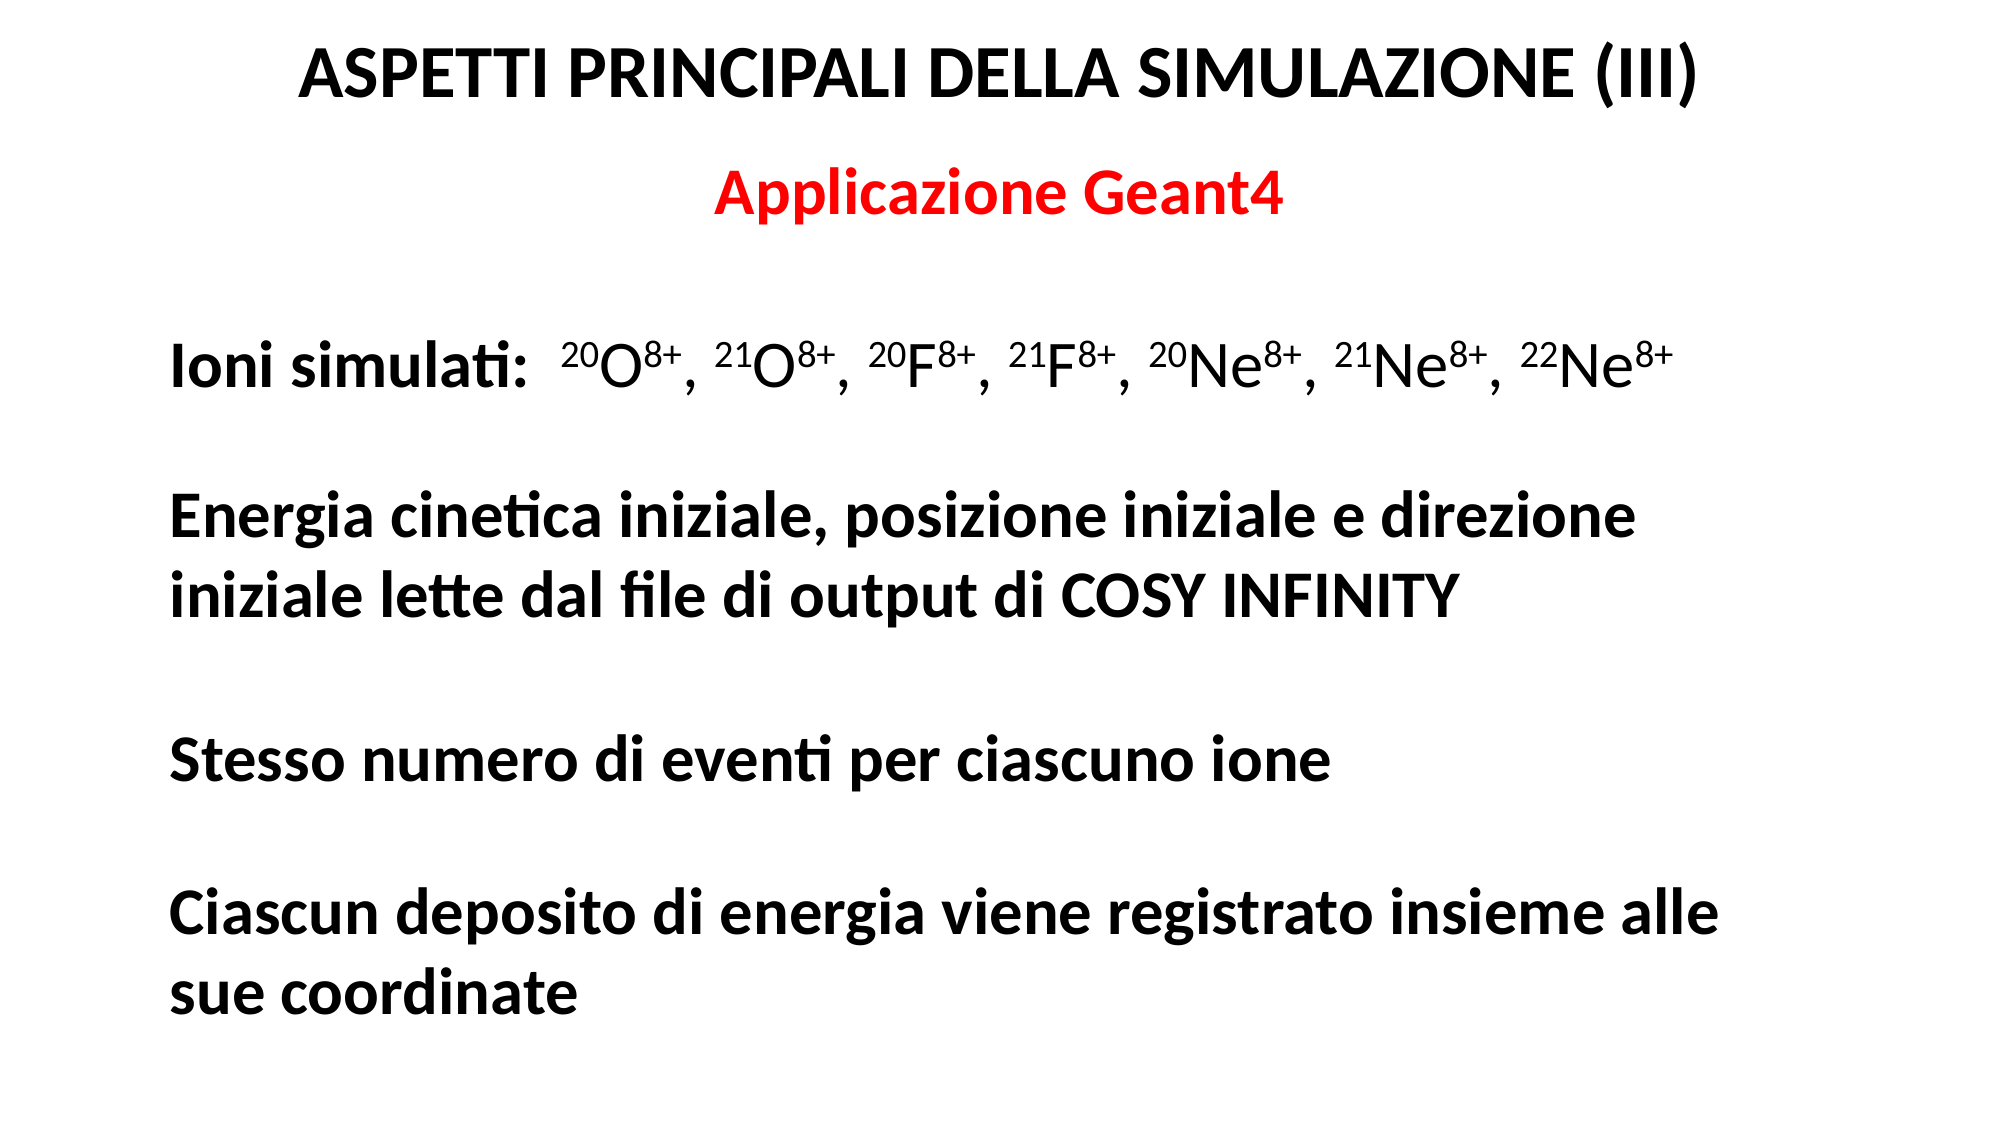

ASPETTI PRINCIPALI DELLA SIMULAZIONE (III)
Applicazione Geant4
Ioni simulati:  20O8+, 21O8+, 20F8+, 21F8+, 20Ne8+, 21Ne8+, 22Ne8+
Energia cinetica iniziale, posizione iniziale e direzione iniziale lette dal file di output di COSY INFINITY
Stesso numero di eventi per ciascuno ione
Ciascun deposito di energia viene registrato insieme alle sue coordinate